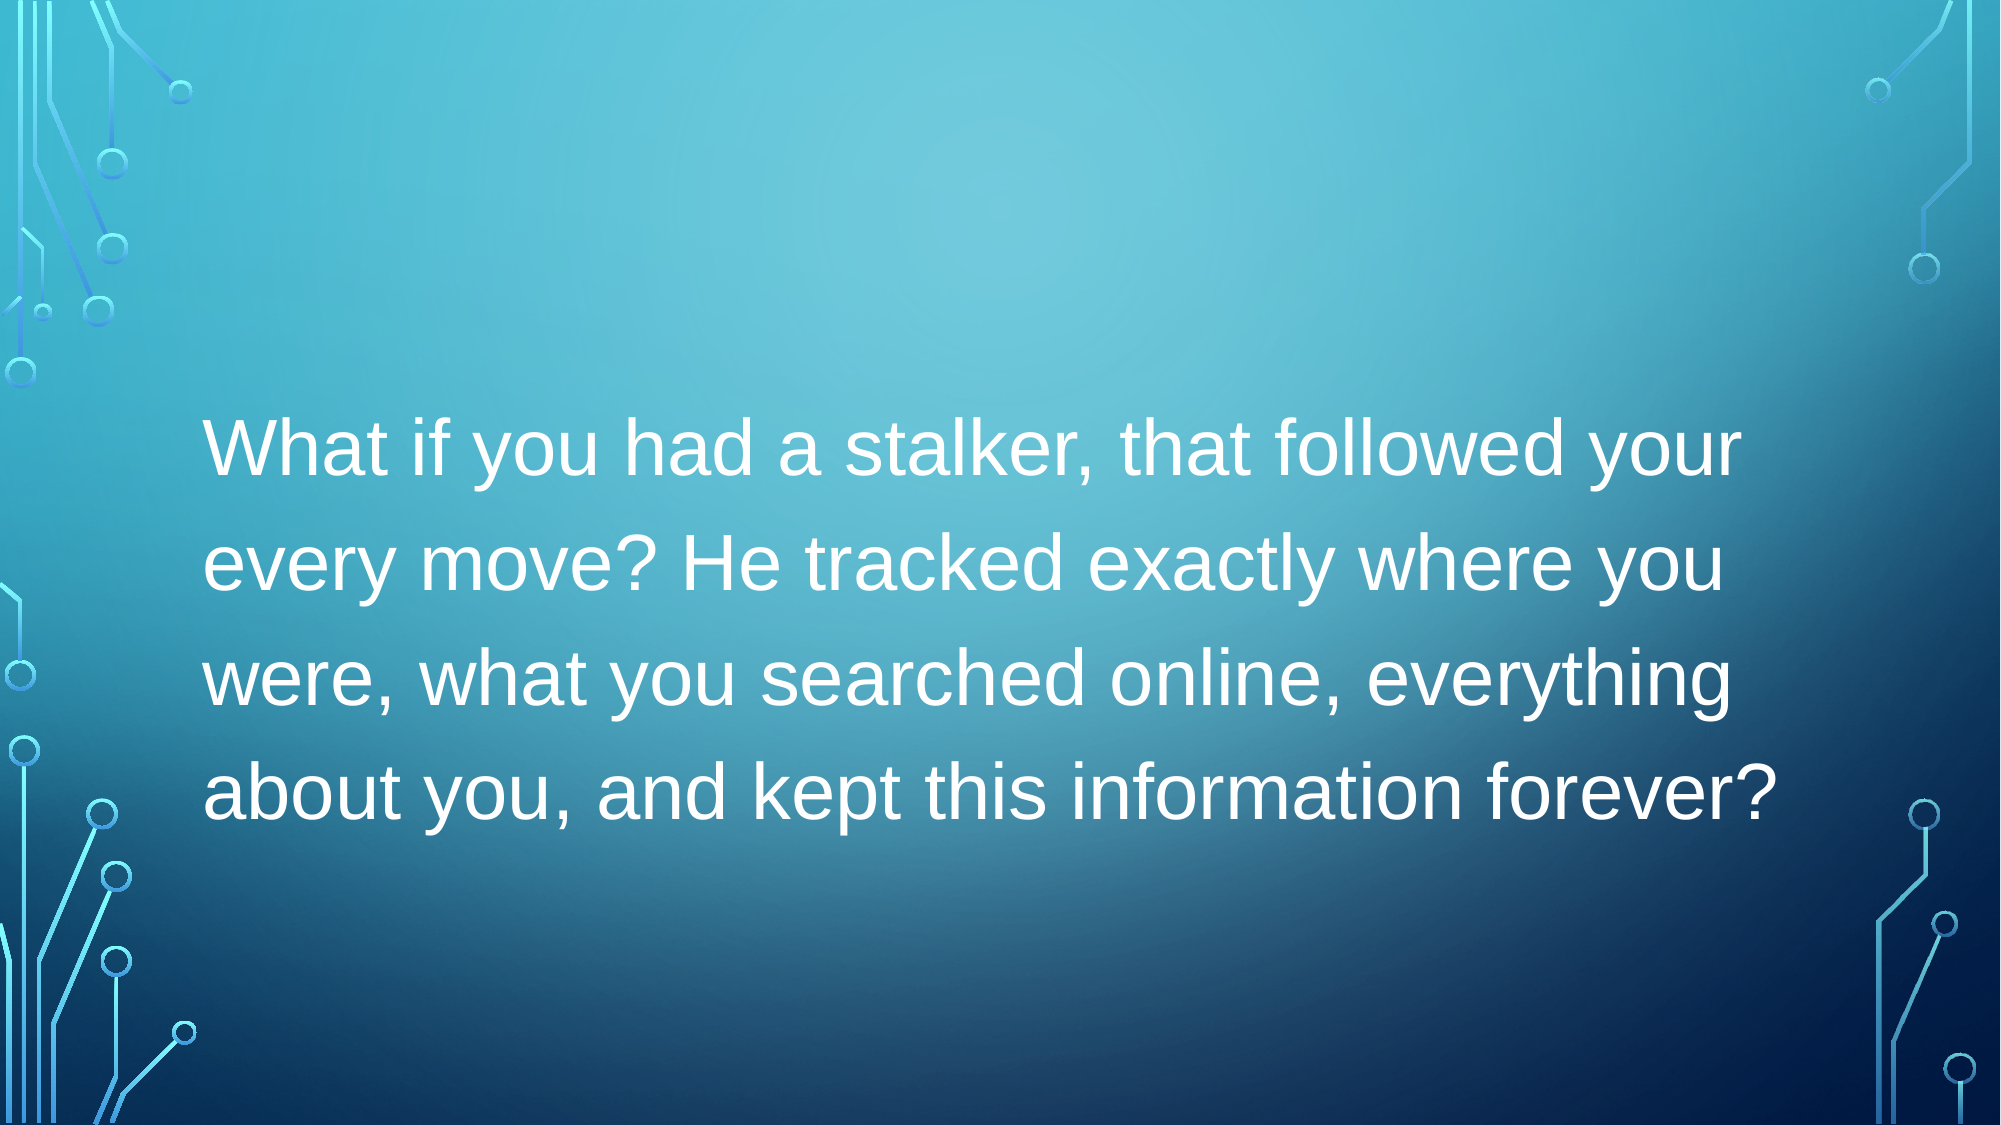

#
What if you had a stalker, that followed your every move? He tracked exactly where you were, what you searched online, everything about you, and kept this information forever?